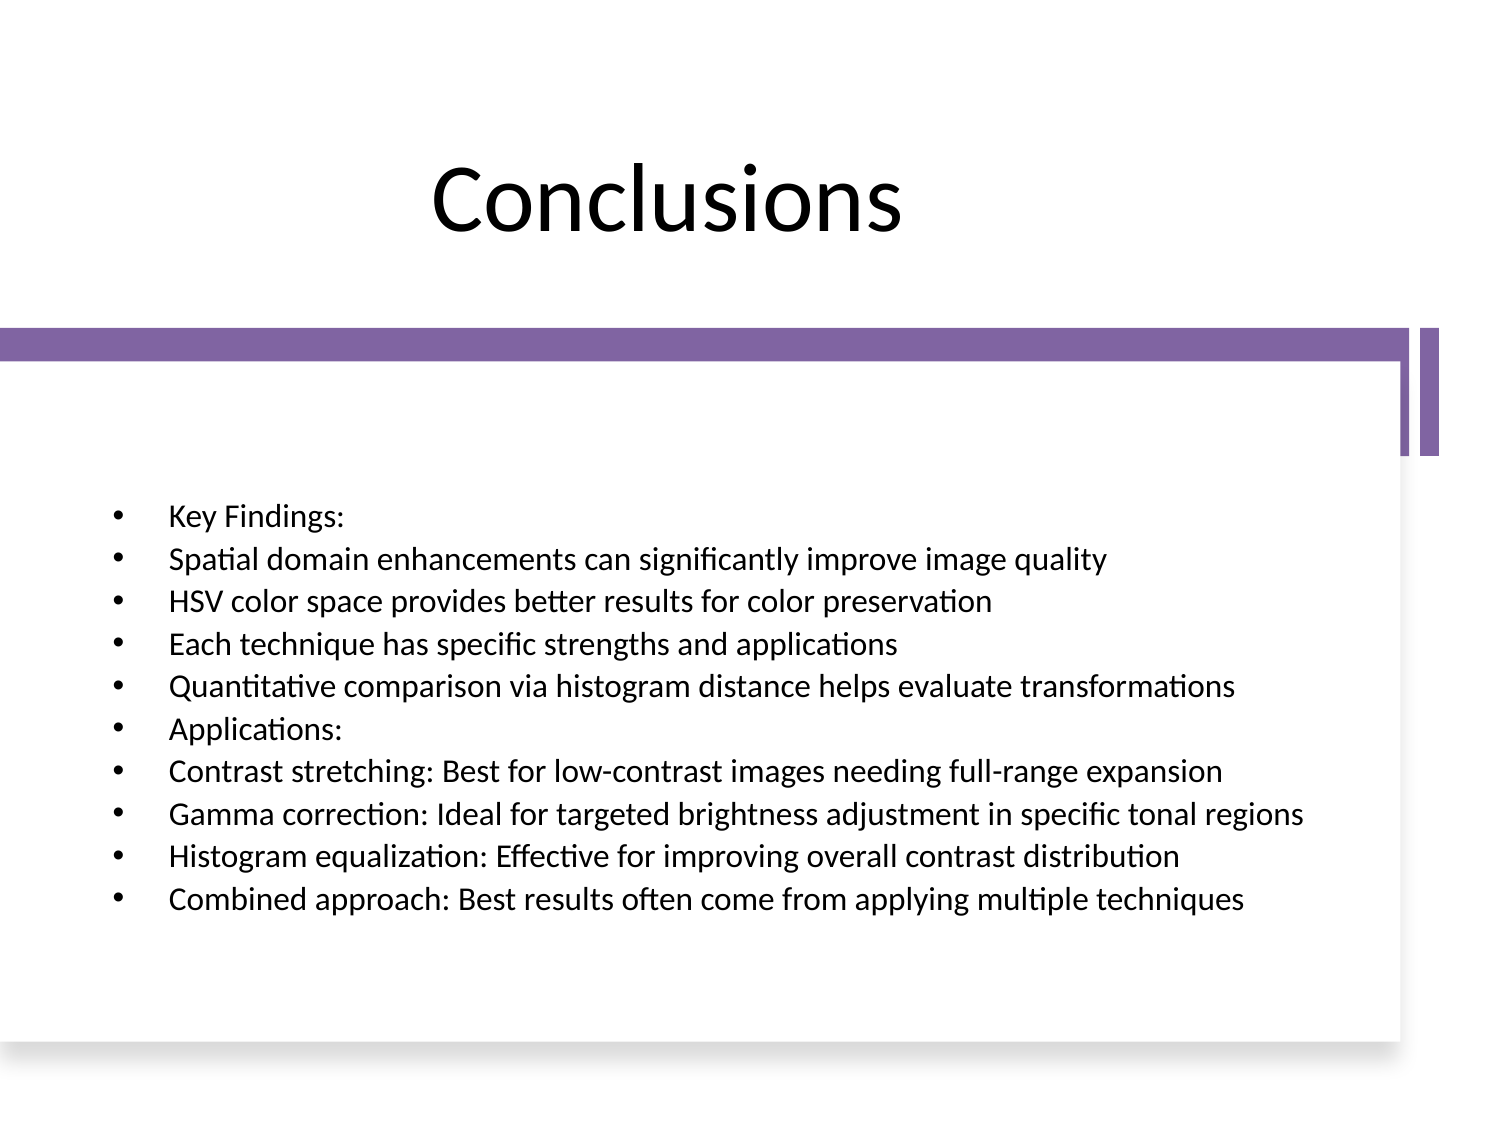

# Conclusions

Key Findings:
Spatial domain enhancements can significantly improve image quality
HSV color space provides better results for color preservation
Each technique has specific strengths and applications
Quantitative comparison via histogram distance helps evaluate transformations
Applications:
Contrast stretching: Best for low-contrast images needing full-range expansion
Gamma correction: Ideal for targeted brightness adjustment in specific tonal regions
Histogram equalization: Effective for improving overall contrast distribution
Combined approach: Best results often come from applying multiple techniques